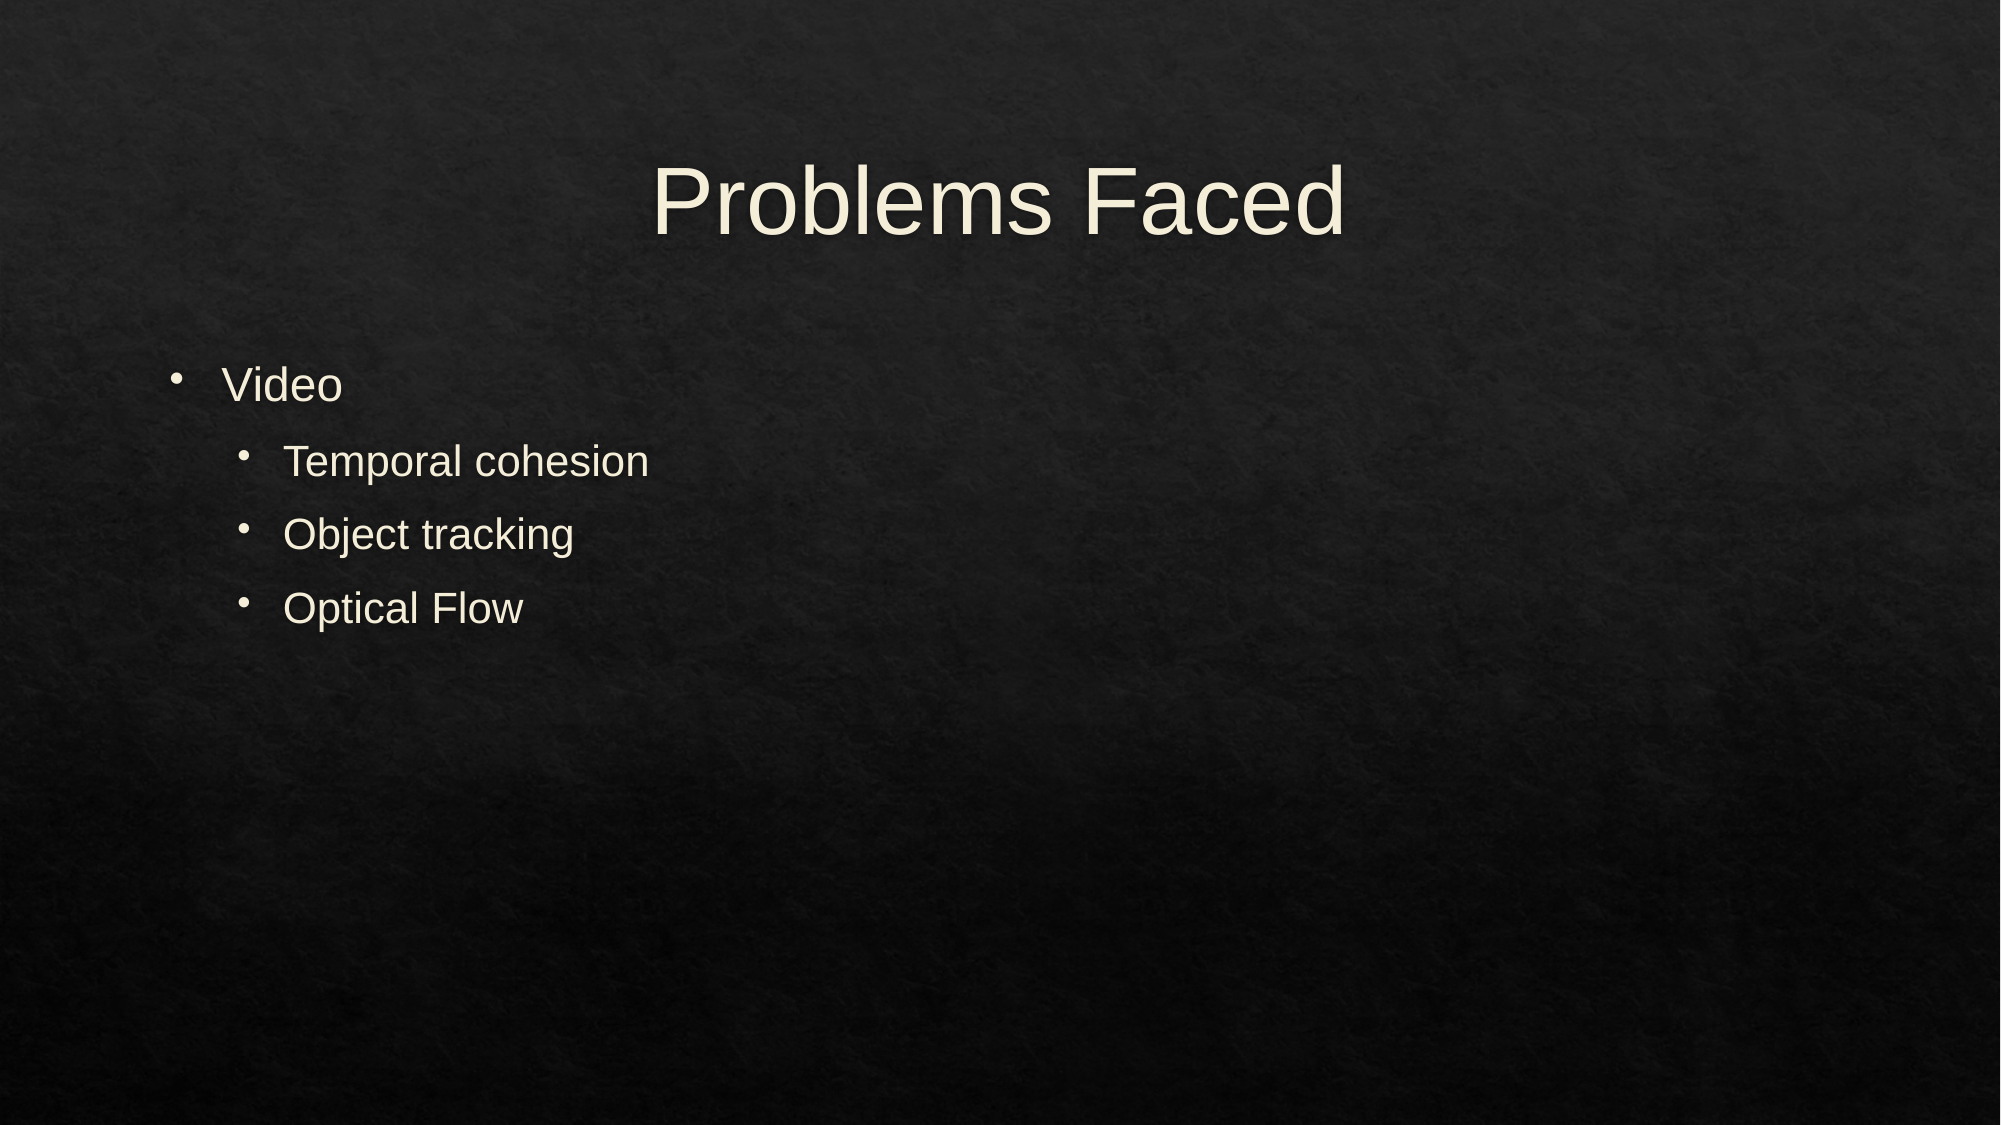

# Problems Faced
Video
Temporal cohesion
Object tracking
Optical Flow